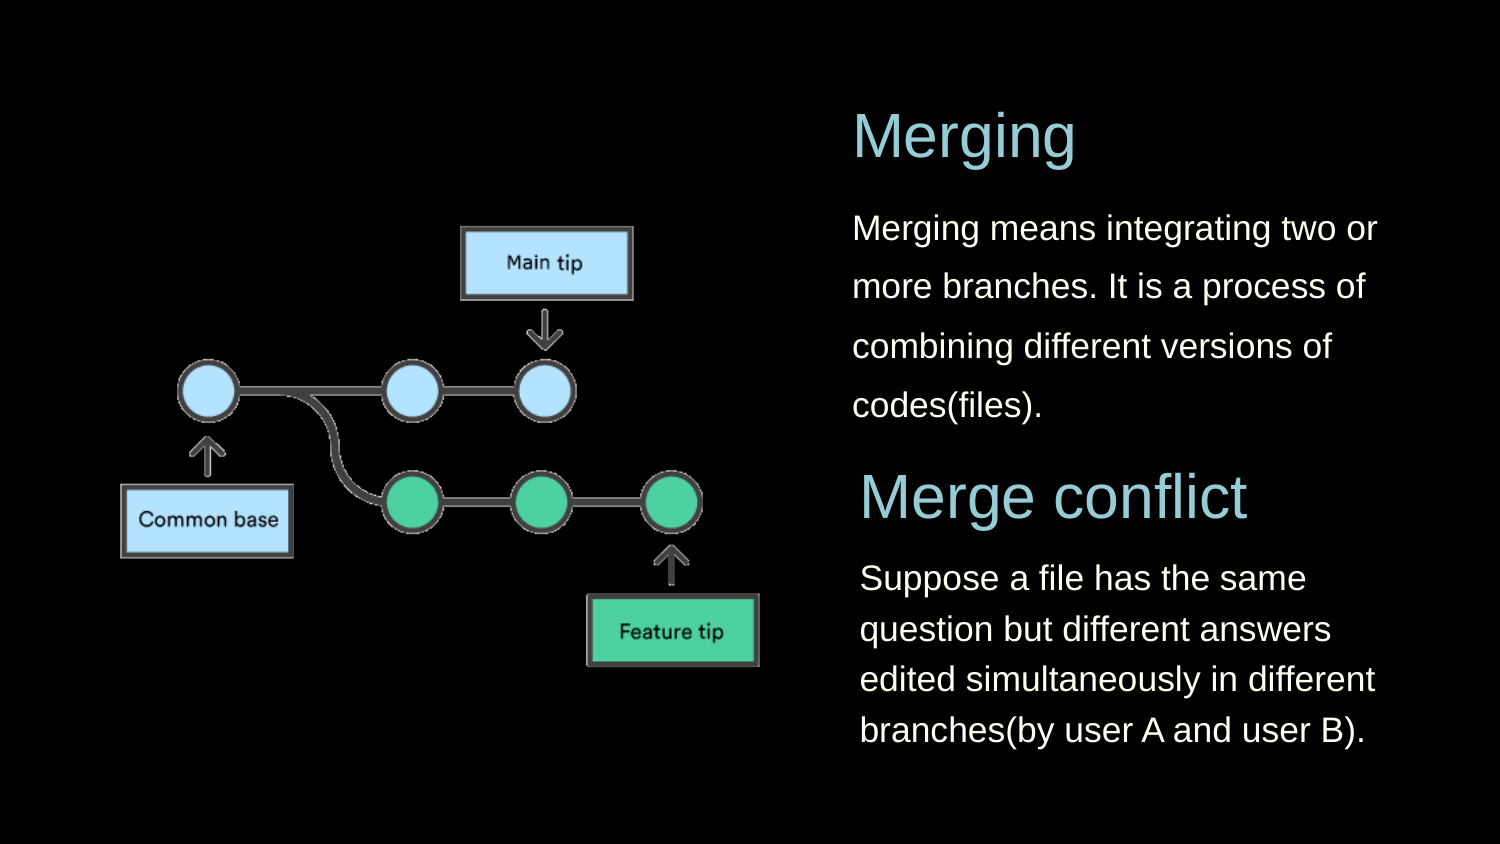

Merging
Merging means integrating two or more branches. It is a process of combining different versions of codes(files).

Merge conflict

Suppose a file has the same question but different answers edited simultaneously in different branches(by user A and user B).